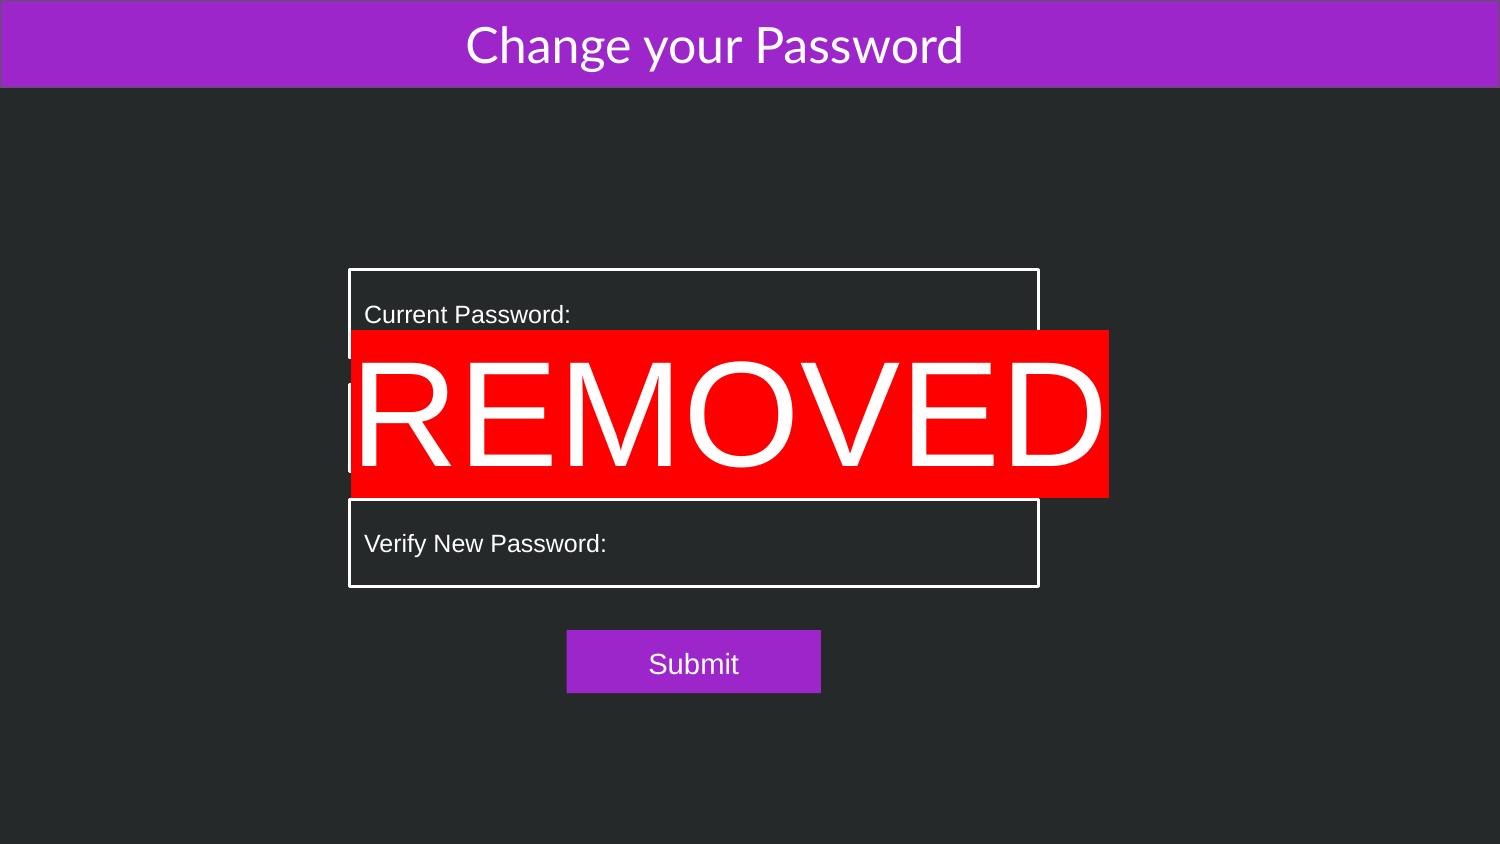

Change your Password

REMOVED
Current Password:
New Password:
Verify New Password:
Submit